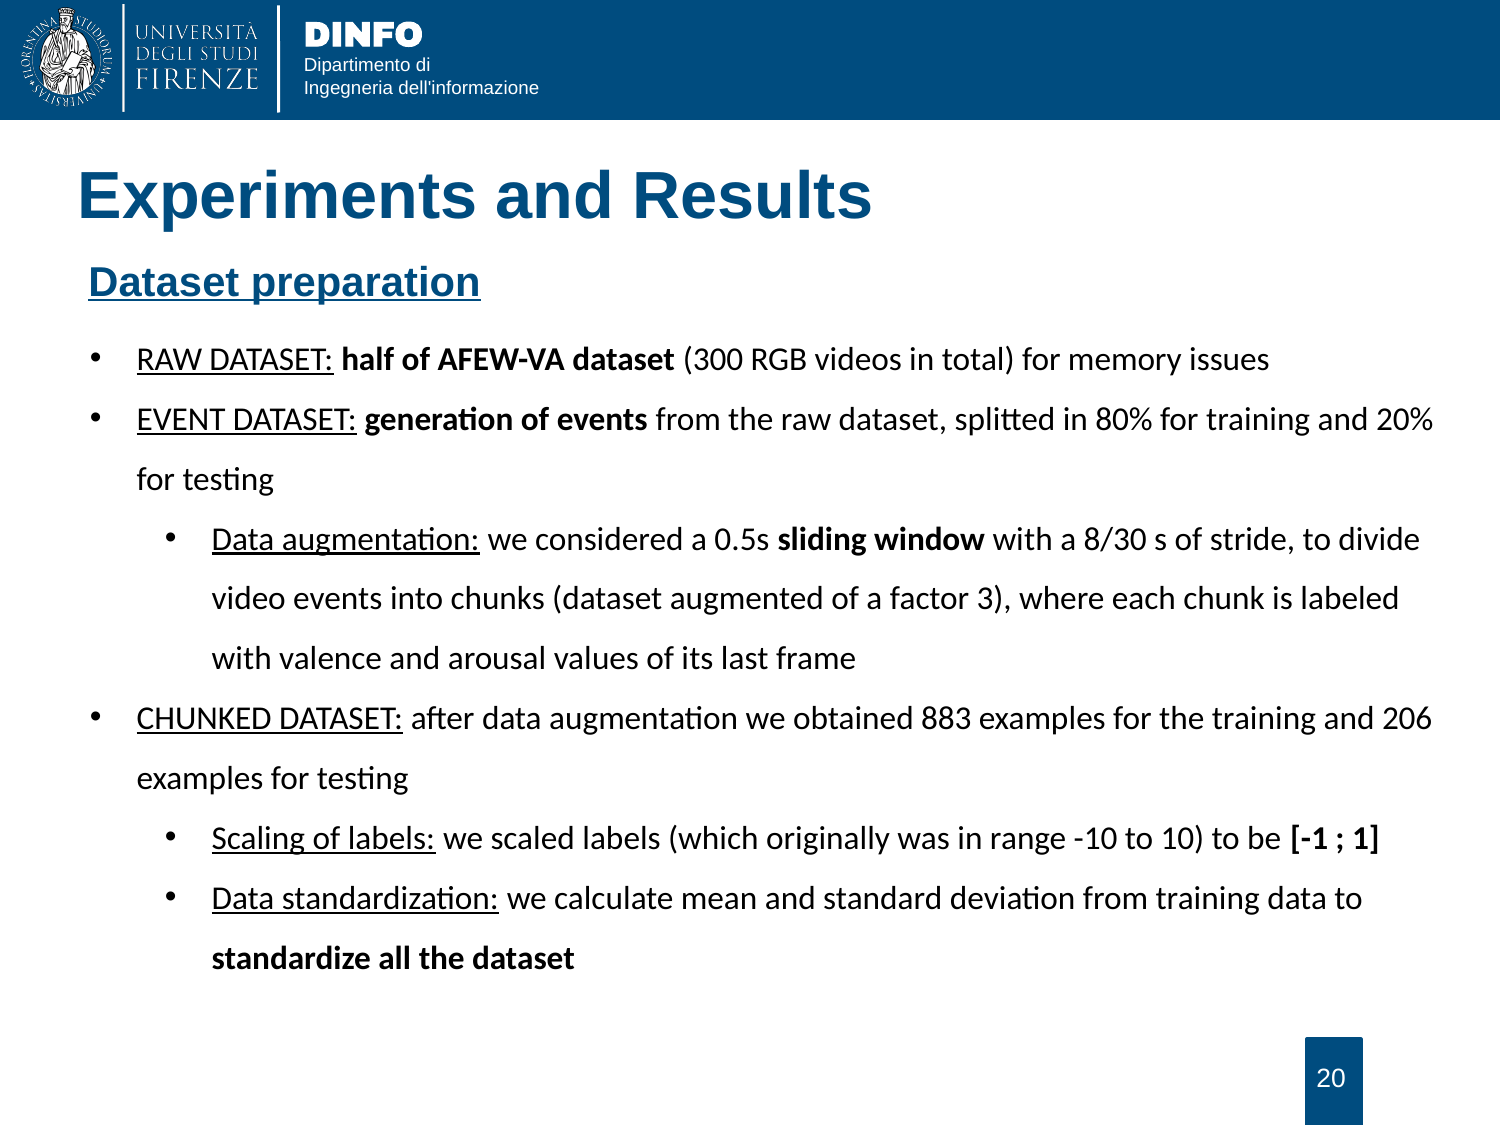

Experiments and Results

Dataset preparation
RAW DATASET: half of AFEW-VA dataset (300 RGB videos in total) for memory issues
EVENT DATASET: generation of events from the raw dataset, splitted in 80% for training and 20% for testing
Data augmentation: we considered a 0.5s sliding window with a 8/30 s of stride, to divide video events into chunks (dataset augmented of a factor 3), where each chunk is labeled with valence and arousal values of its last frame
CHUNKED DATASET: after data augmentation we obtained 883 examples for the training and 206 examples for testing
Scaling of labels: we scaled labels (which originally was in range -10 to 10) to be [-1 ; 1]
Data standardization: we calculate mean and standard deviation from training data to standardize all the dataset

20